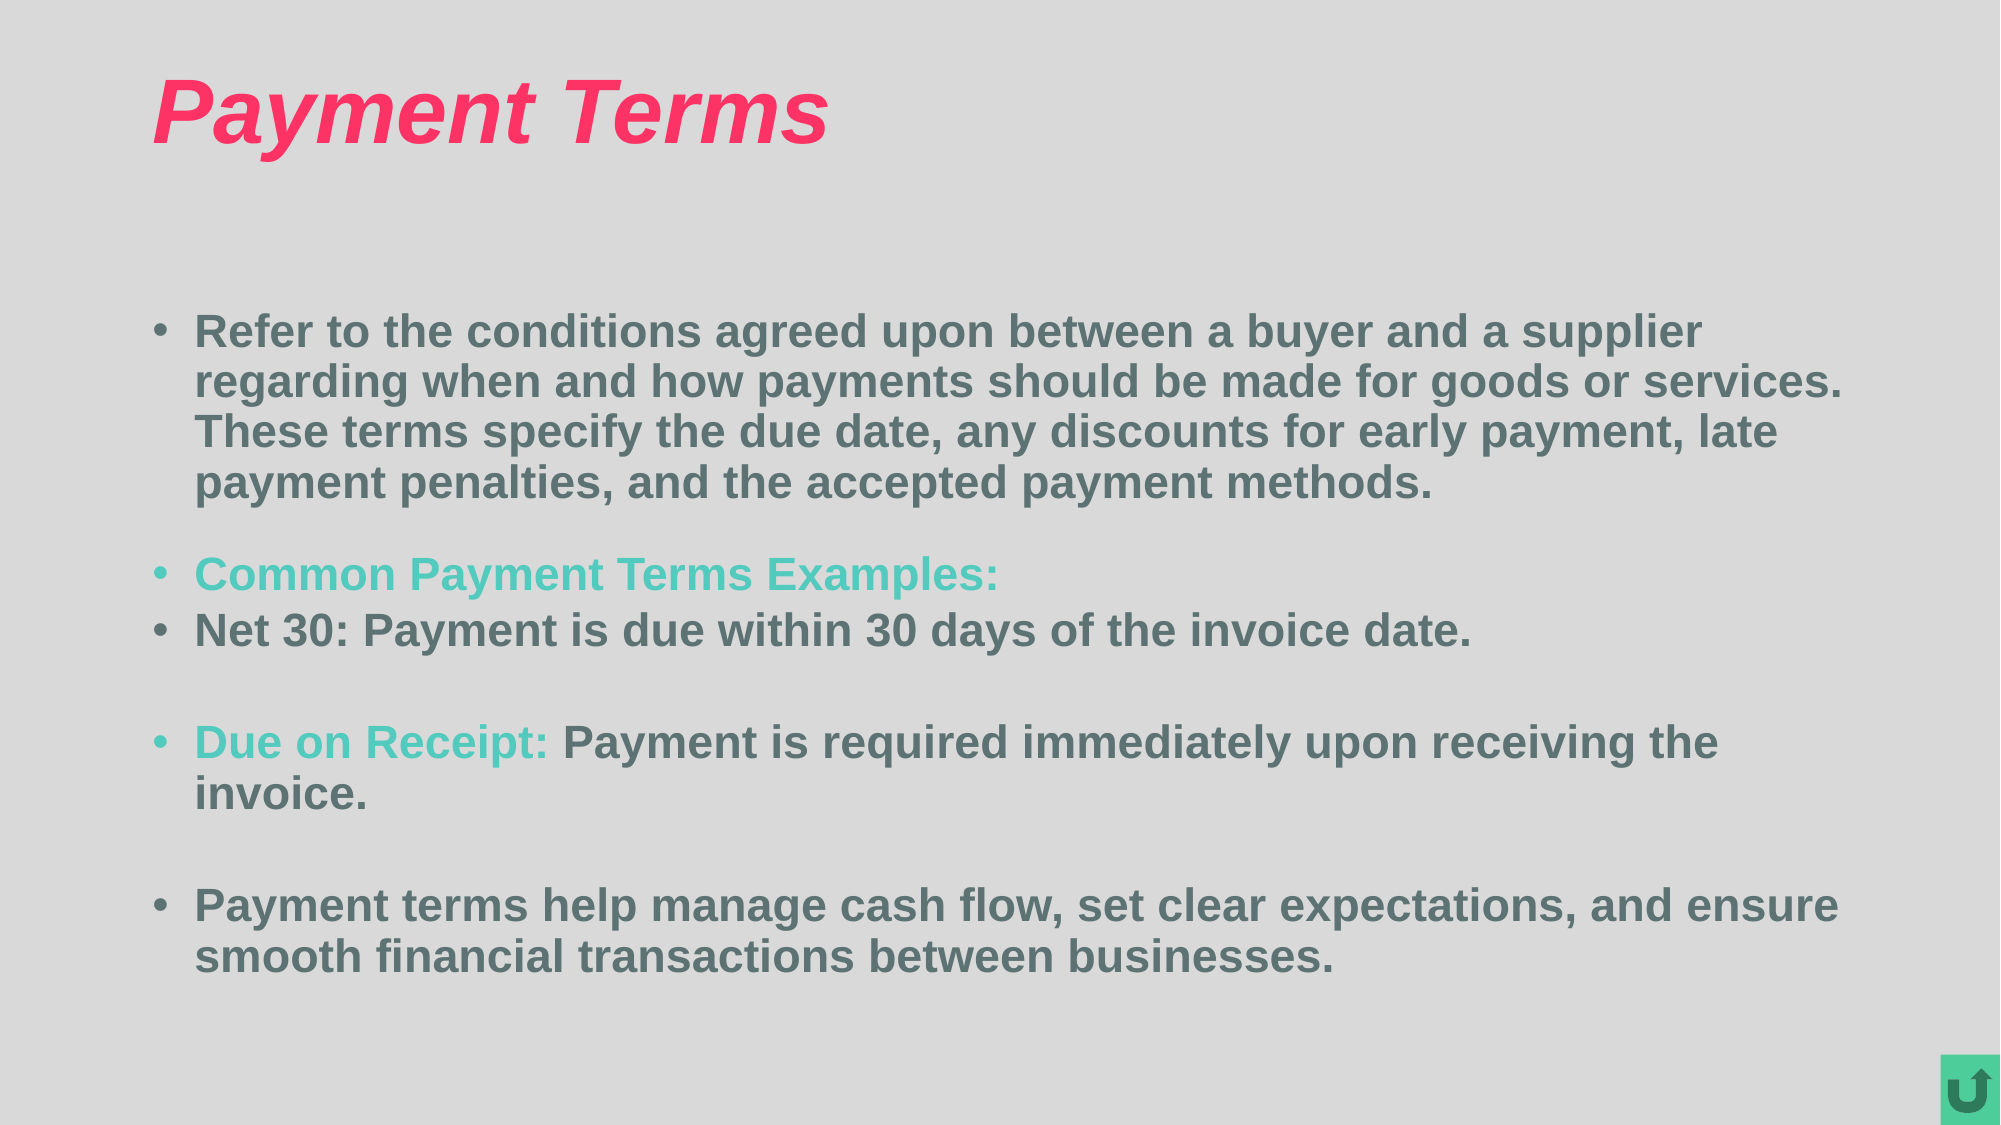

# Payment Terms
Refer to the conditions agreed upon between a buyer and a supplier regarding when and how payments should be made for goods or services. These terms specify the due date, any discounts for early payment, late payment penalties, and the accepted payment methods.

Common Payment Terms Examples:
Net 30: Payment is due within 30 days of the invoice date.

Due on Receipt: Payment is required immediately upon receiving the invoice.

Payment terms help manage cash flow, set clear expectations, and ensure smooth financial transactions between businesses.